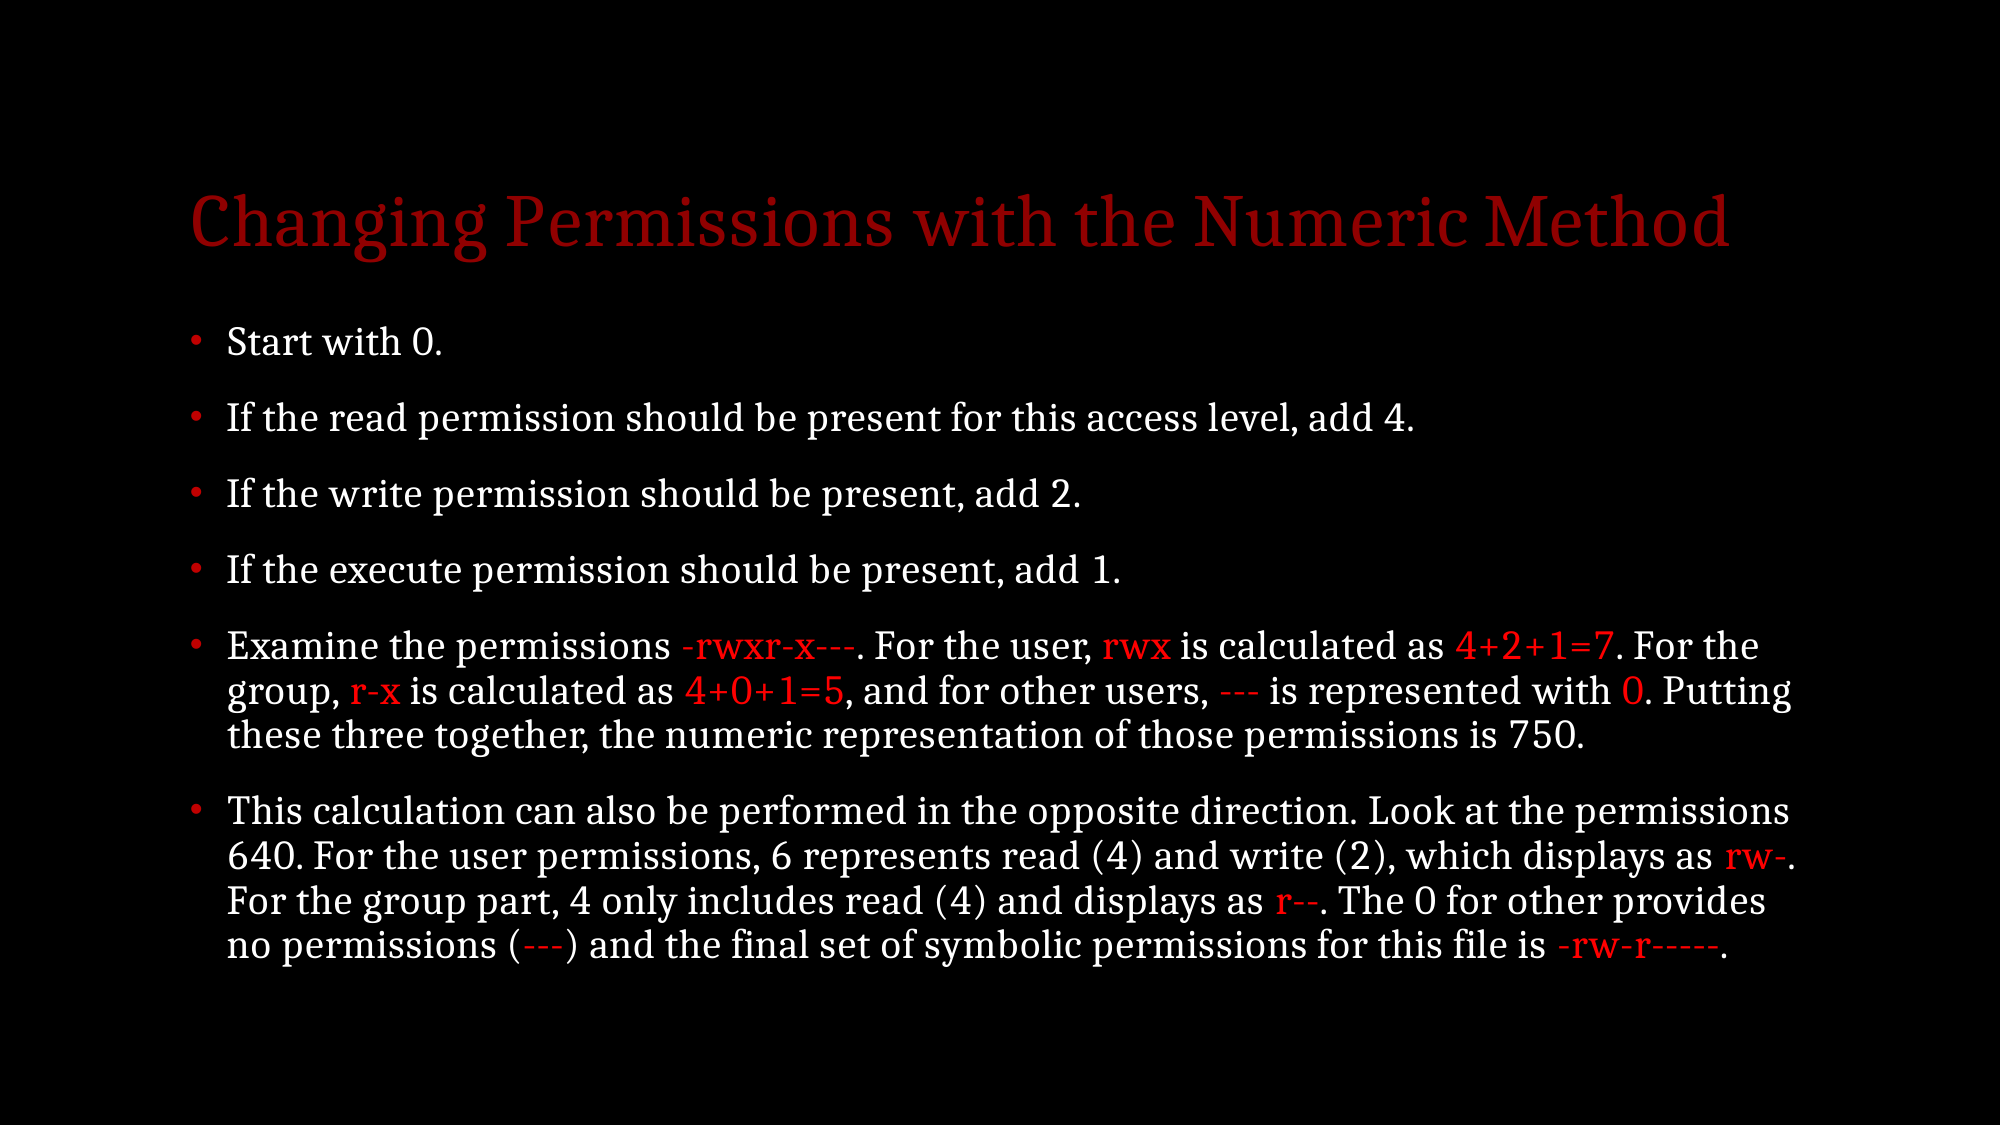

# Changing Permissions with the Numeric Method
Start with 0.
If the read permission should be present for this access level, add 4.
If the write permission should be present, add 2.
If the execute permission should be present, add 1.
Examine the permissions -rwxr-x---. For the user, rwx is calculated as 4+2+1=7. For the group, r-x is calculated as 4+0+1=5, and for other users, --- is represented with 0. Putting these three together, the numeric representation of those permissions is 750.
This calculation can also be performed in the opposite direction. Look at the permissions 640. For the user permissions, 6 represents read (4) and write (2), which displays as rw-. For the group part, 4 only includes read (4) and displays as r--. The 0 for other provides no permissions (---) and the final set of symbolic permissions for this file is -rw-r-----.